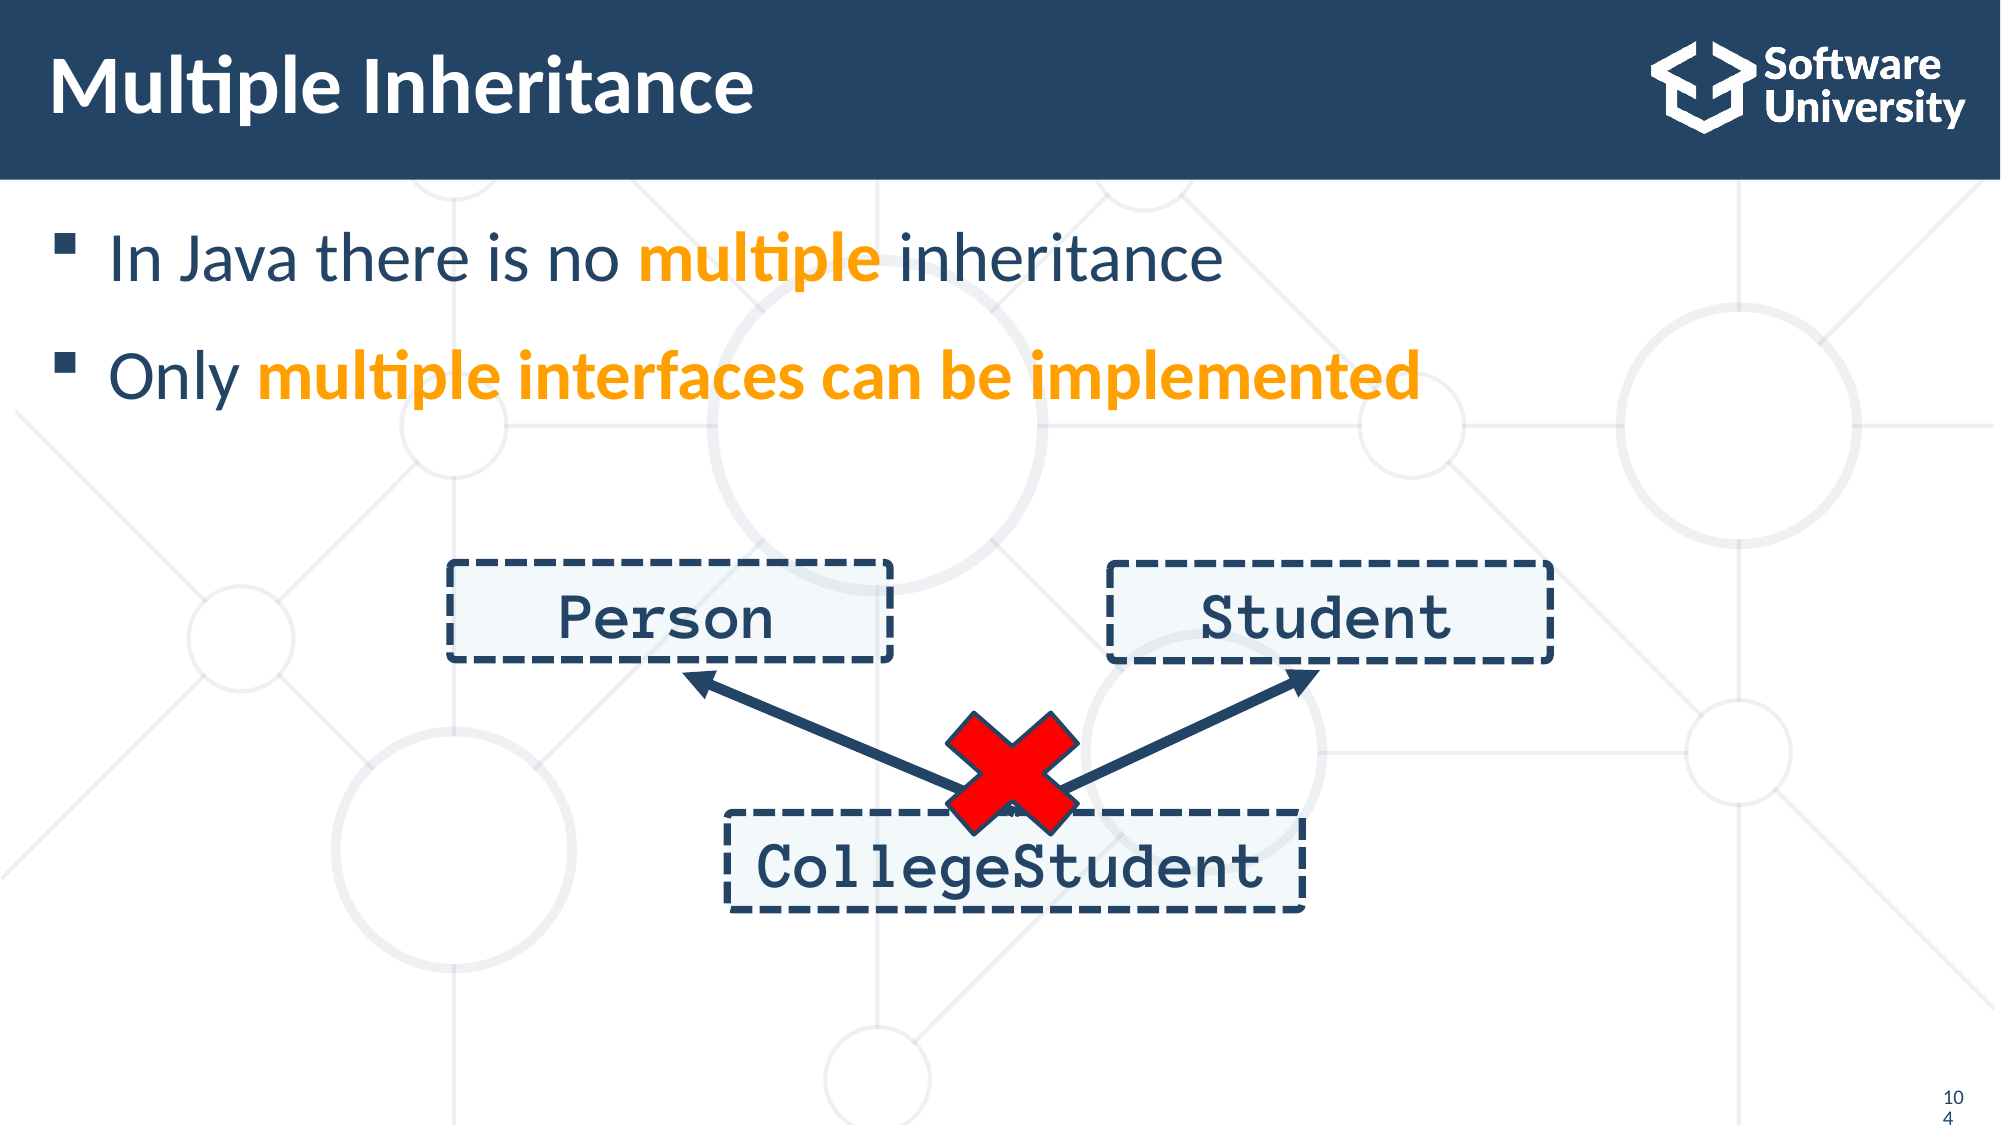

# Multiple Inheritance
In Java there is no multiple inheritance
Only multiple interfaces can be implemented
Person
Student

CollegeStudent
104